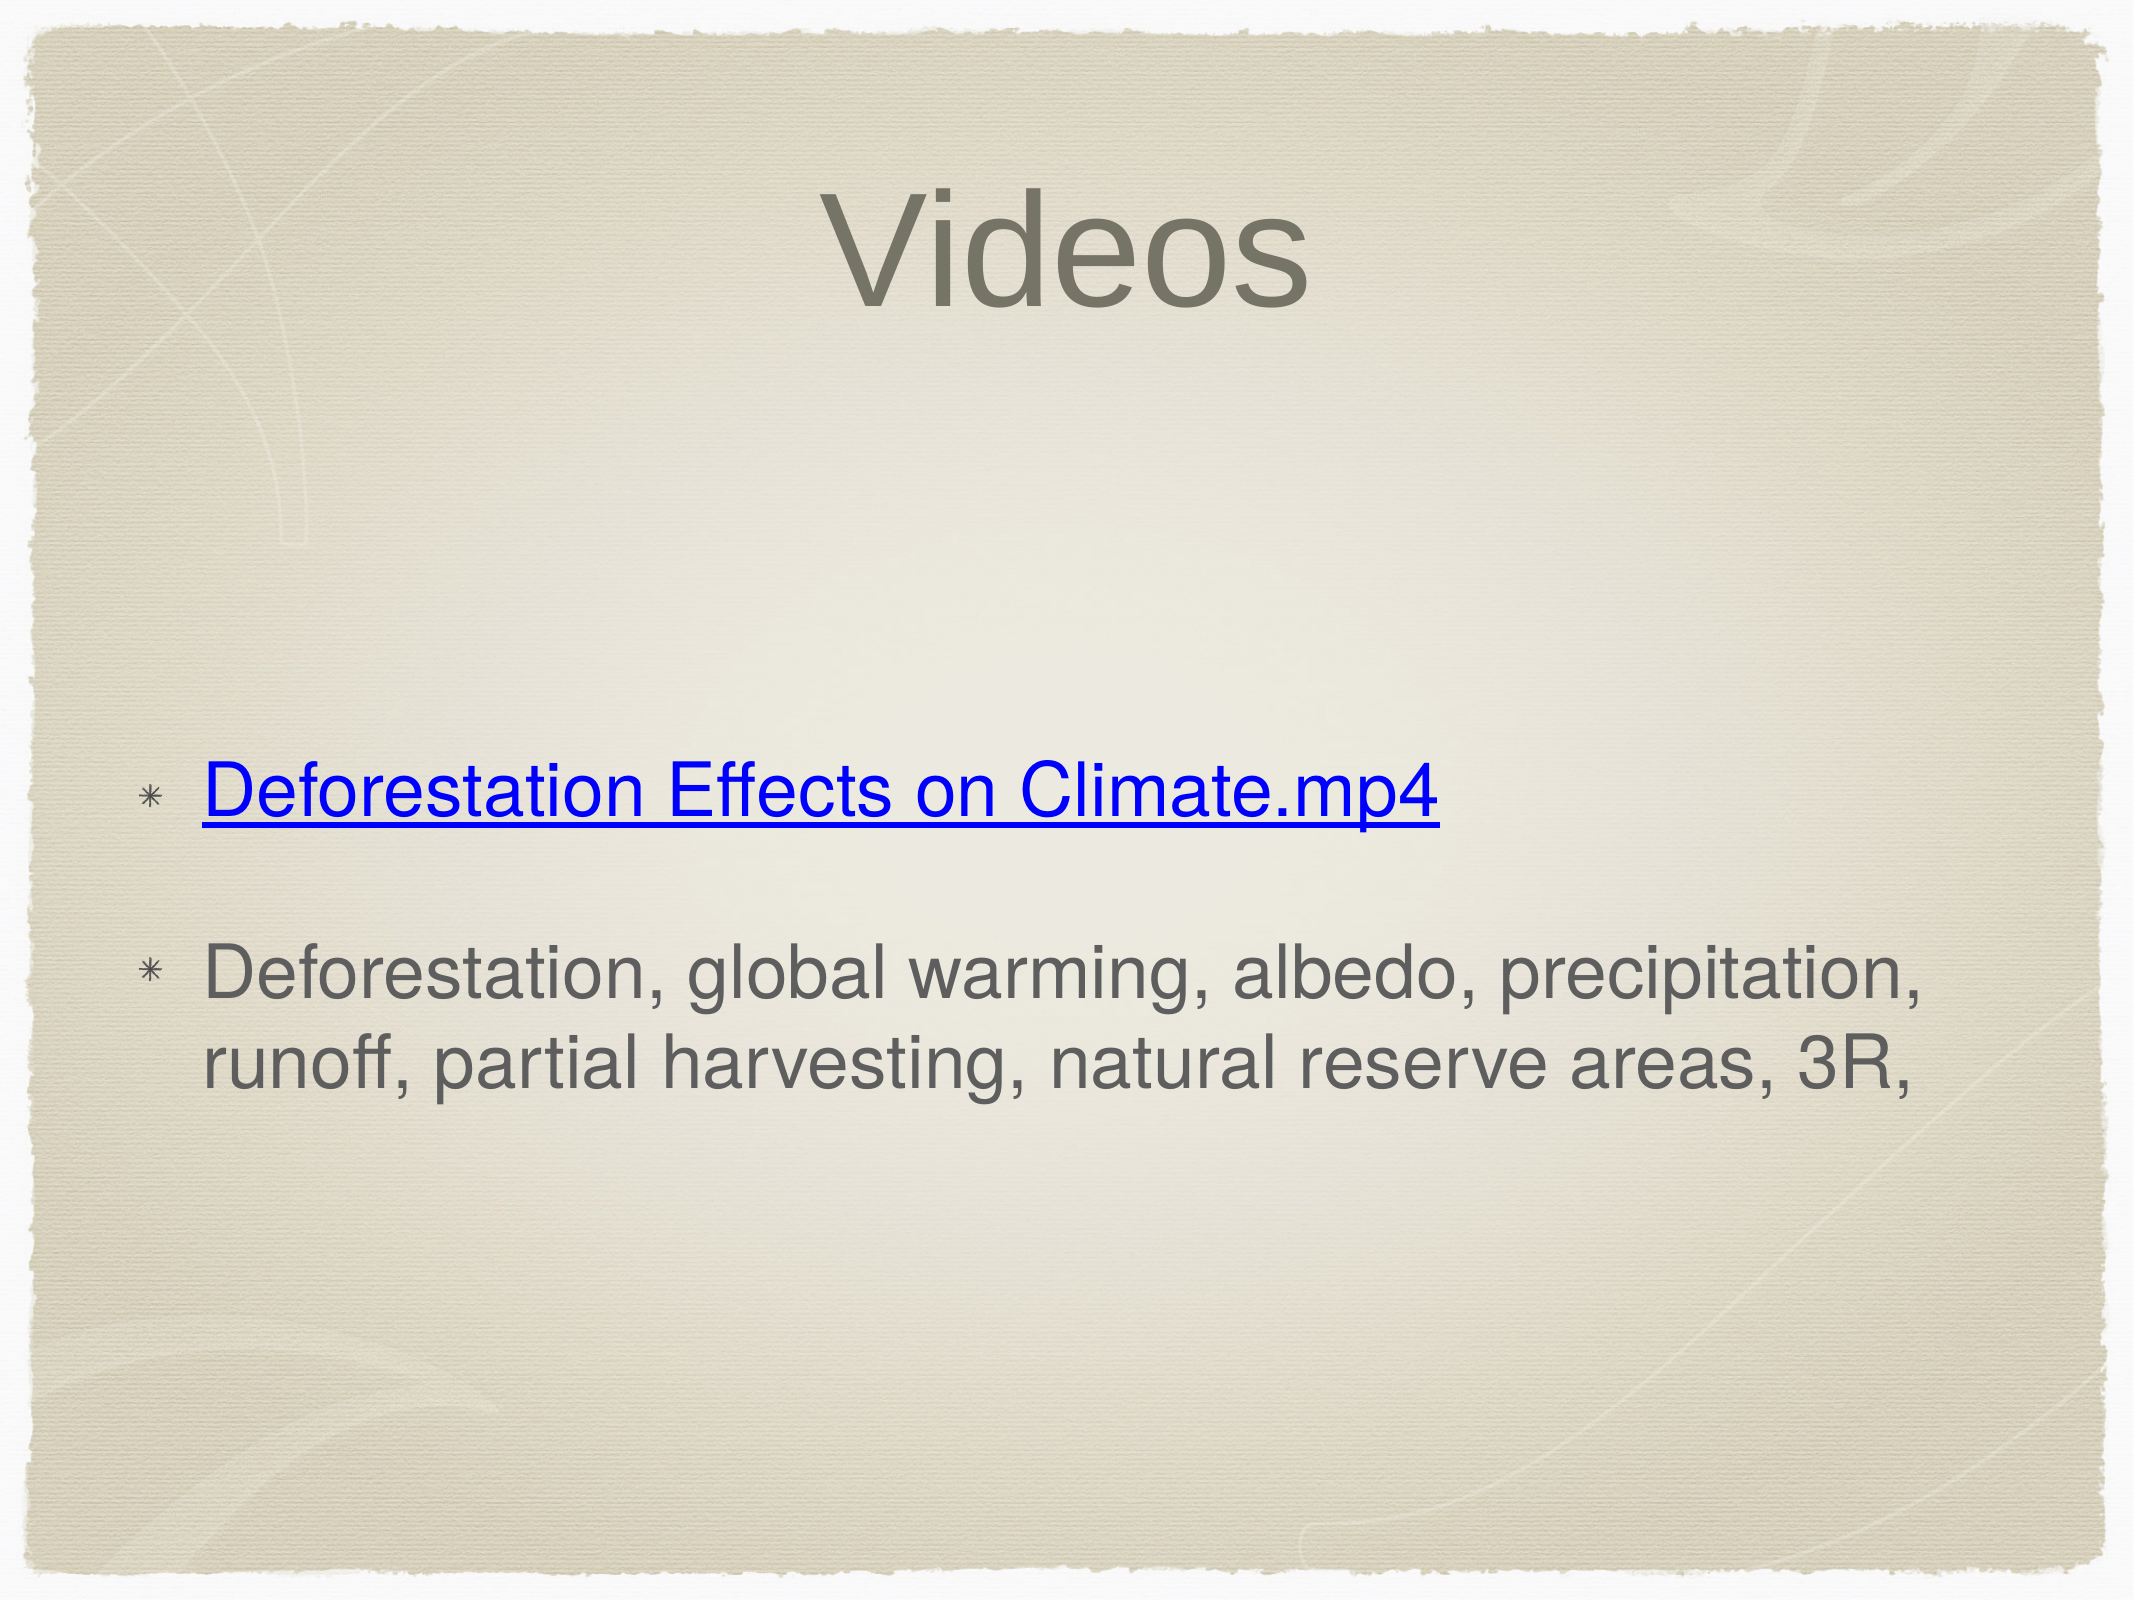

# Videos
Deforestation Effects on Climate.mp4
Deforestation, global warming, albedo, precipitation, runoff, partial harvesting, natural reserve areas, 3R,